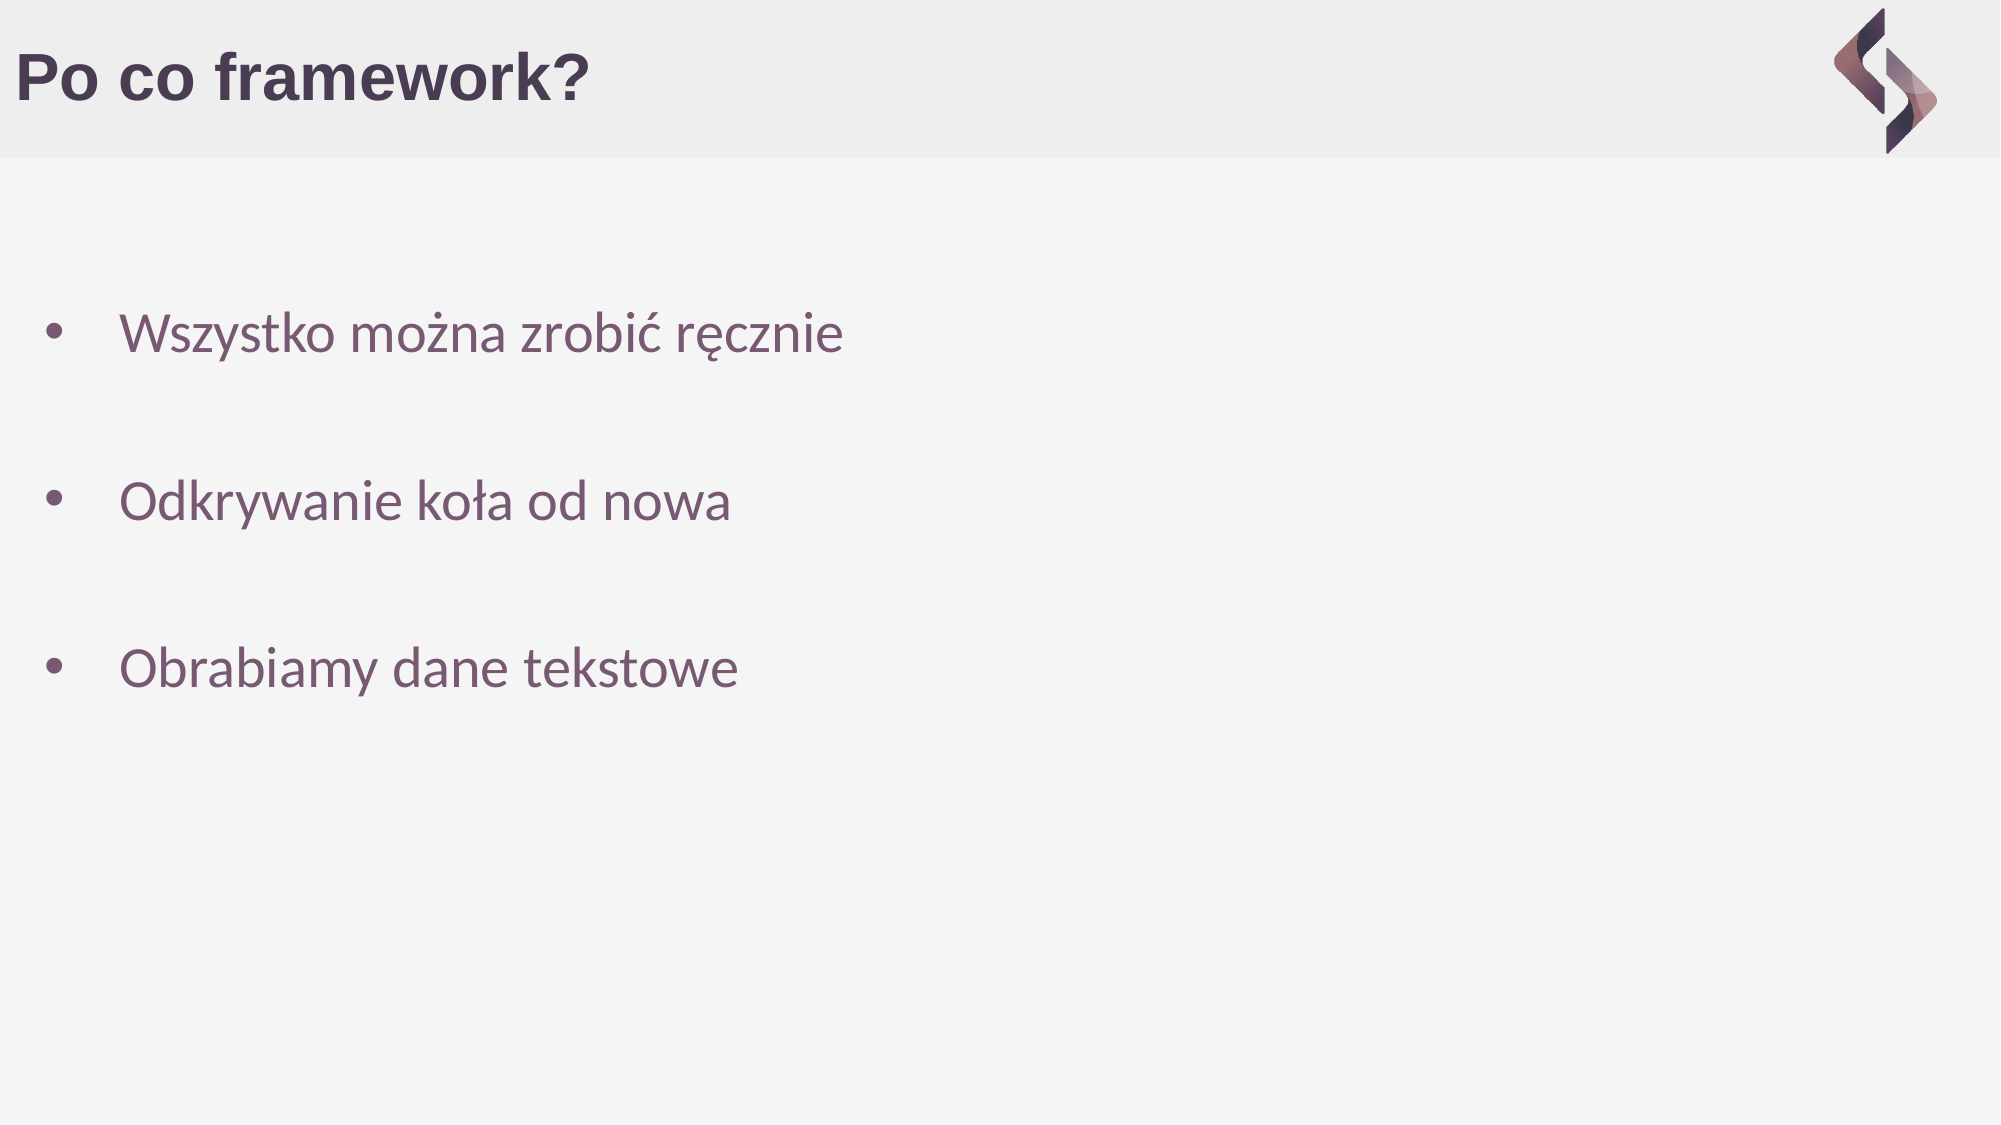

# Po co framework?

Wszystko można zrobić ręcznie

Odkrywanie koła od nowa

Obrabiamy dane tekstowe